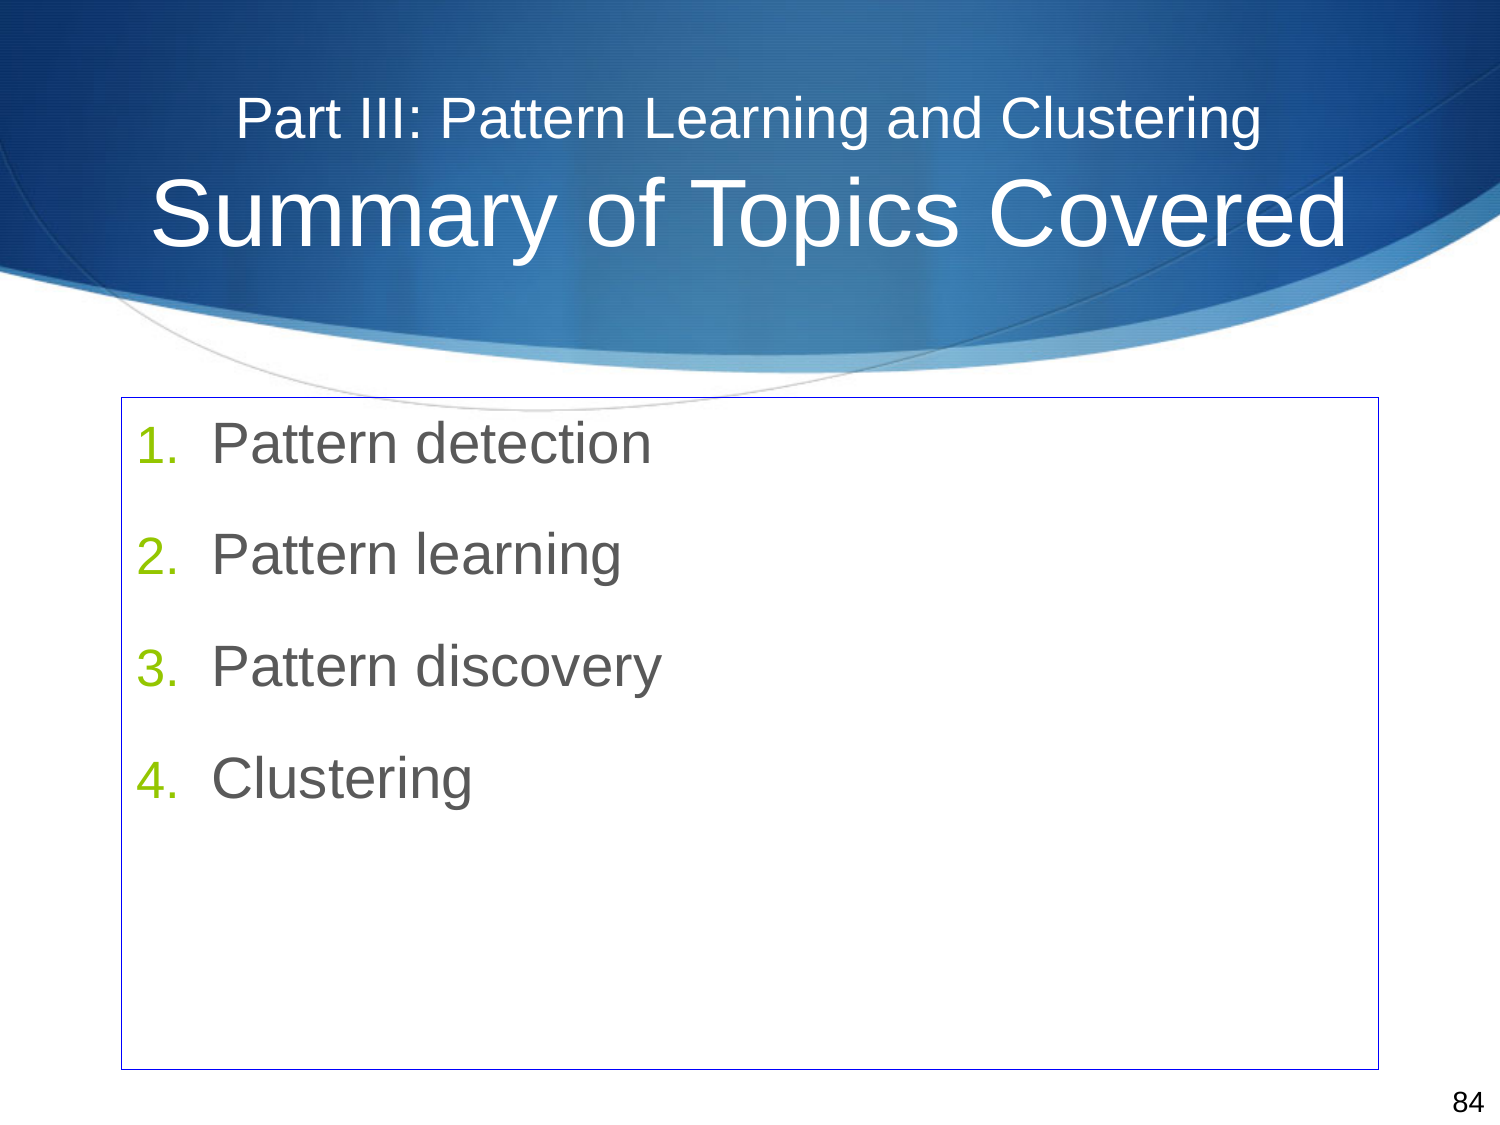

# Part III: Pattern Learning and Clustering Summary of Topics Covered
Pattern detection
Pattern learning
Pattern discovery
Clustering

84